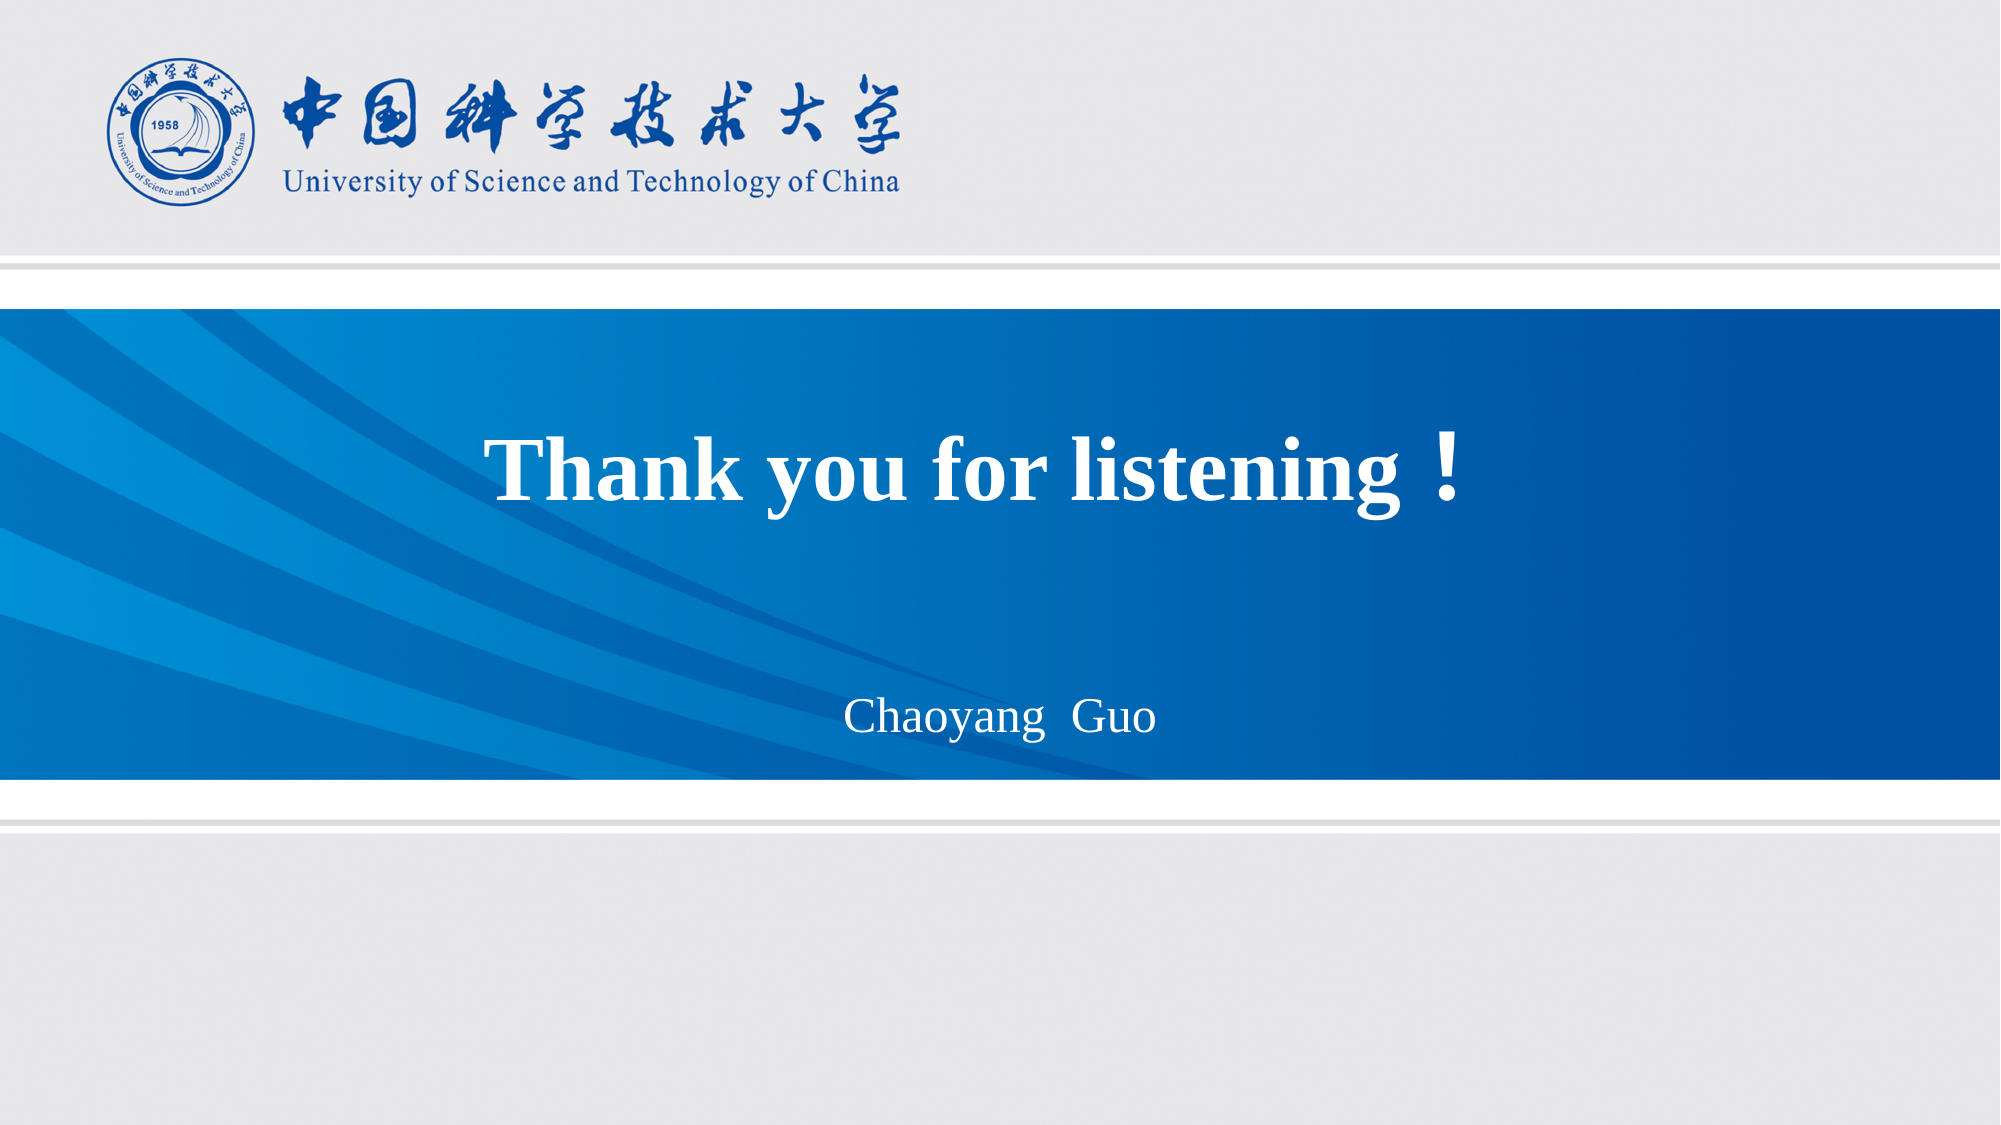

# Thank you for listening！
Chaoyang  Guo